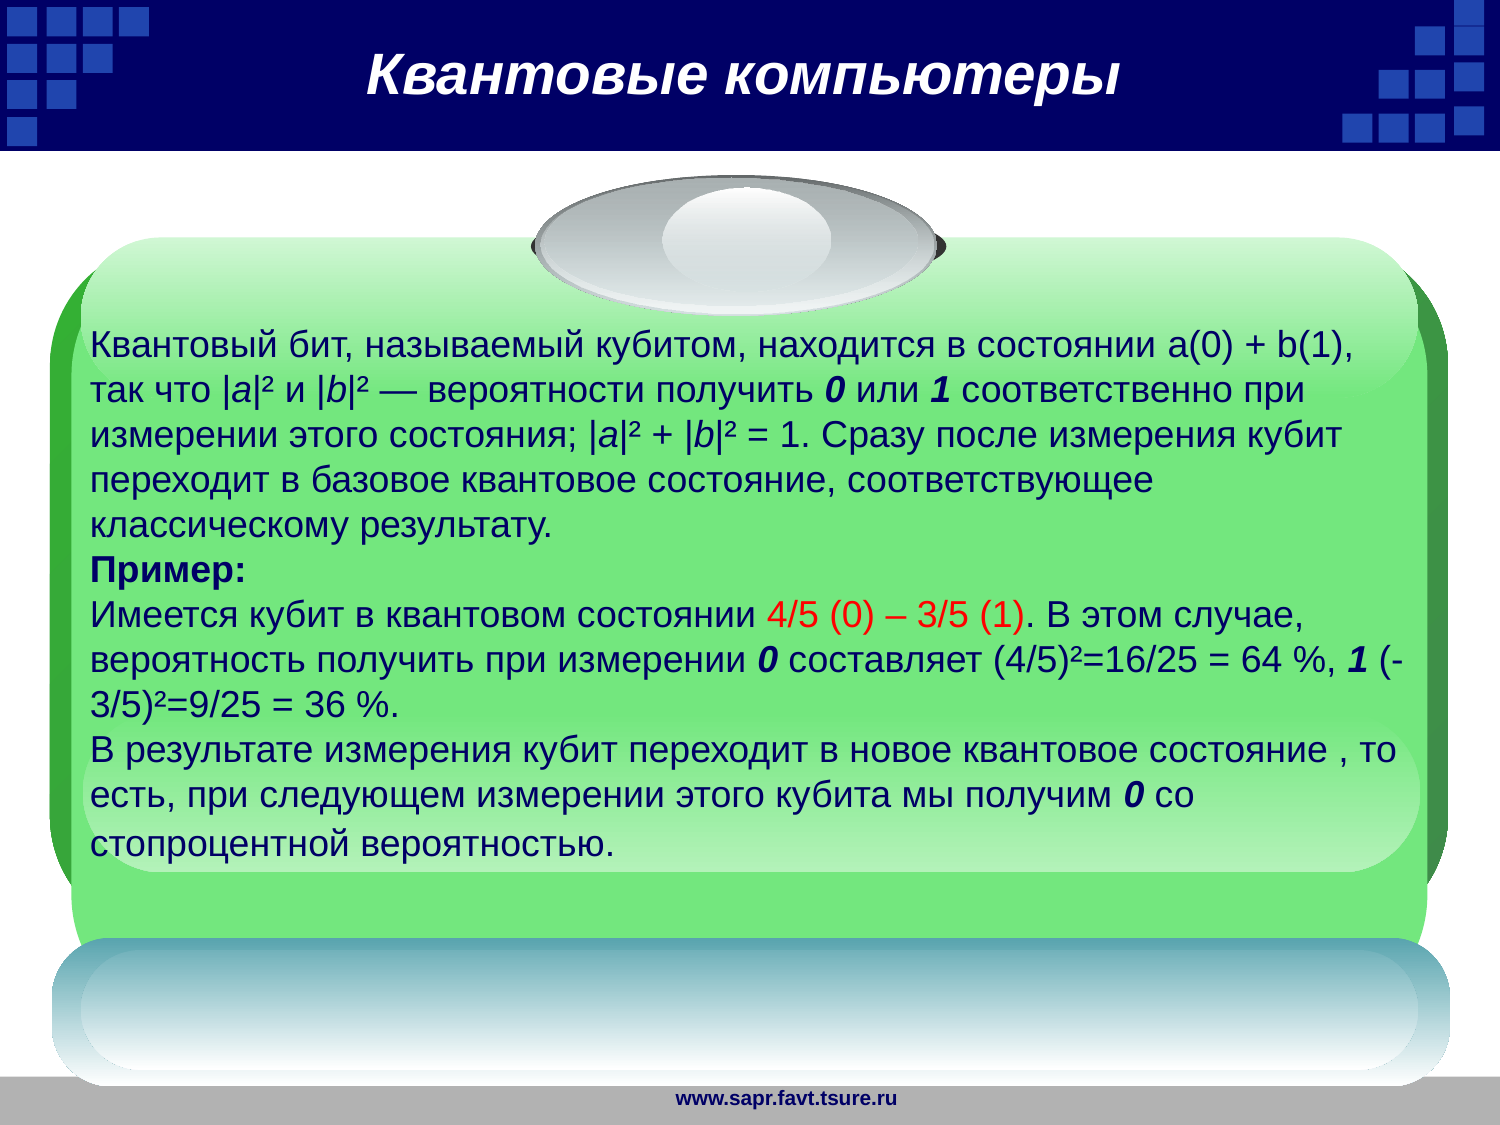

Квантовые компьютеры

Квантовый бит, называемый кубитом, находится в состоянии a(0) + b(1), так что |a|² и |b|² — вероятности получить 0 или 1 соответственно при измерении этого состояния; |a|² + |b|² = 1. Сразу после измерения кубит переходит в базовое квантовое состояние, соответствующее классическому результату.
Пример:
Имеется кубит в квантовом состоянии 4/5 (0) – 3/5 (1). В этом случае, вероятность получить при измерении 0 составляет (4/5)²=16/25 = 64 %, 1 (-3/5)²=9/25 = 36 %.
В результате измерения кубит переходит в новое квантовое состояние , то есть, при следующем измерении этого кубита мы получим 0 со стопроцентной вероятностью.

www.sapr.favt.tsure.ru